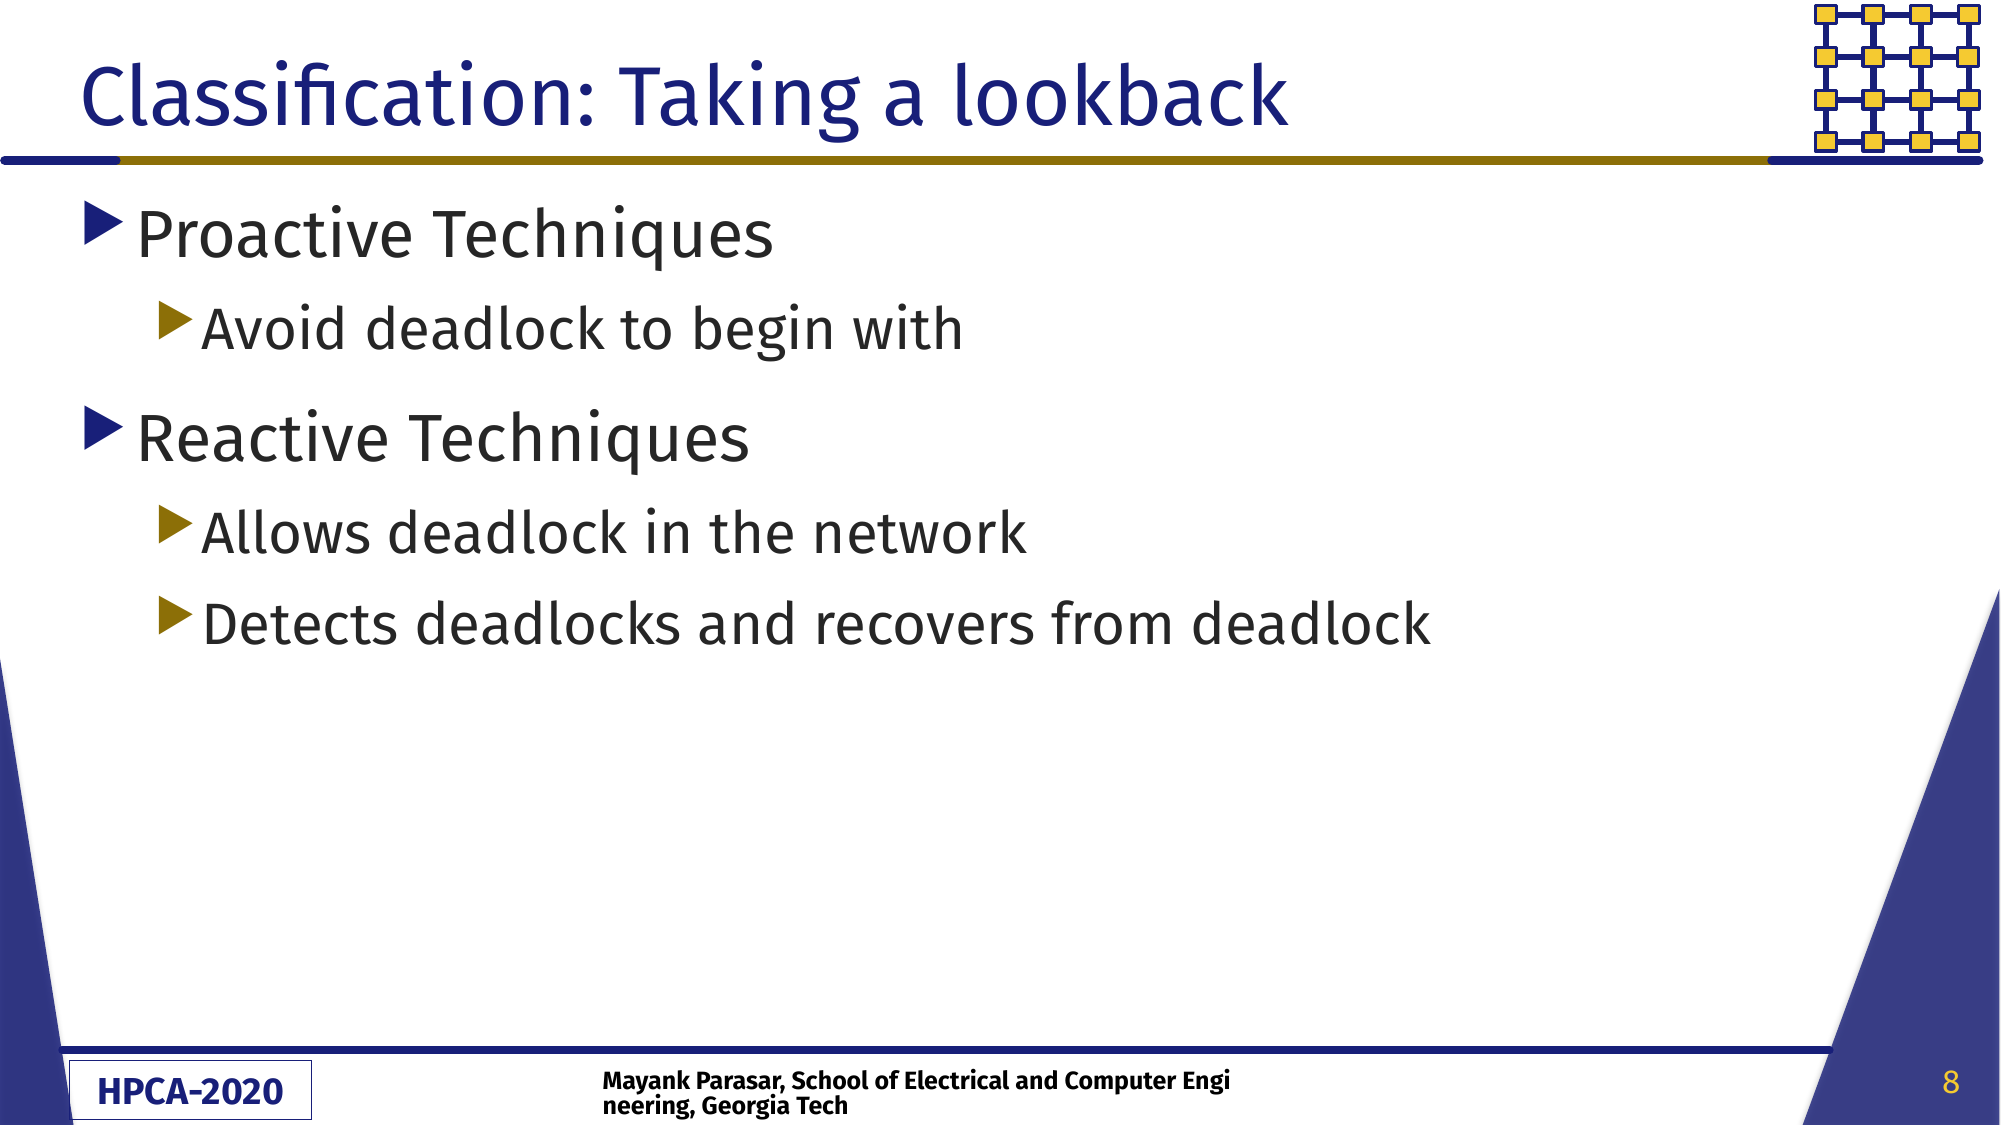

# Classification: Taking a lookback
Proactive Techniques
Avoid deadlock to begin with
Reactive Techniques
Allows deadlock in the network
Detects deadlocks and recovers from deadlock
8
Mayank Parasar, School of Electrical and Computer Engineering, Georgia Tech